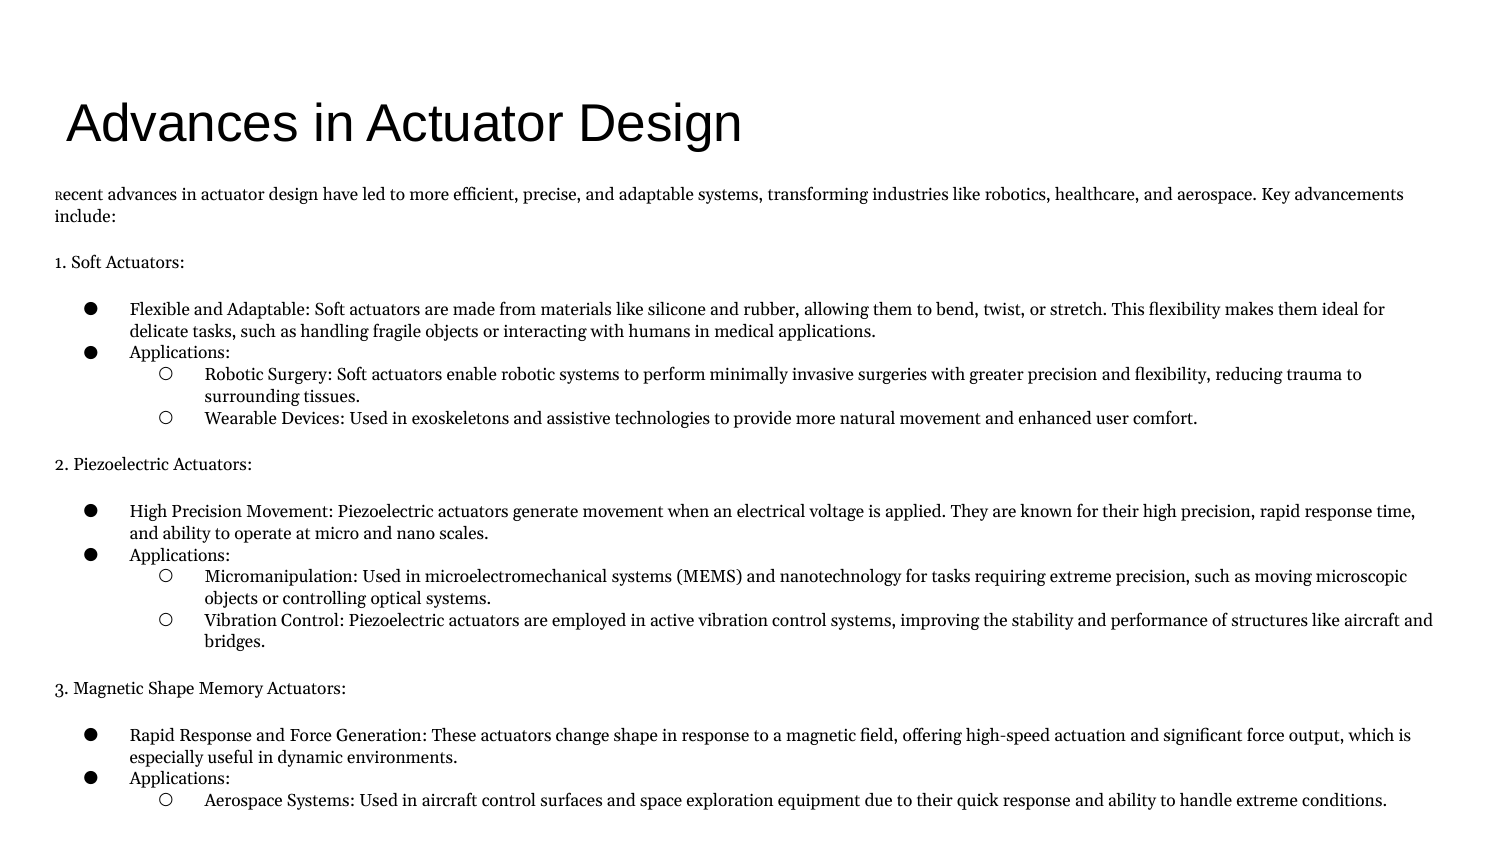

# Advances in Actuator Design
Recent advances in actuator design have led to more efficient, precise, and adaptable systems, transforming industries like robotics, healthcare, and aerospace. Key advancements include:
1. Soft Actuators:
Flexible and Adaptable: Soft actuators are made from materials like silicone and rubber, allowing them to bend, twist, or stretch. This flexibility makes them ideal for delicate tasks, such as handling fragile objects or interacting with humans in medical applications.
Applications:
Robotic Surgery: Soft actuators enable robotic systems to perform minimally invasive surgeries with greater precision and flexibility, reducing trauma to surrounding tissues.
Wearable Devices: Used in exoskeletons and assistive technologies to provide more natural movement and enhanced user comfort.
2. Piezoelectric Actuators:
High Precision Movement: Piezoelectric actuators generate movement when an electrical voltage is applied. They are known for their high precision, rapid response time, and ability to operate at micro and nano scales.
Applications:
Micromanipulation: Used in microelectromechanical systems (MEMS) and nanotechnology for tasks requiring extreme precision, such as moving microscopic objects or controlling optical systems.
Vibration Control: Piezoelectric actuators are employed in active vibration control systems, improving the stability and performance of structures like aircraft and bridges.
3. Magnetic Shape Memory Actuators:
Rapid Response and Force Generation: These actuators change shape in response to a magnetic field, offering high-speed actuation and significant force output, which is especially useful in dynamic environments.
Applications:
Aerospace Systems: Used in aircraft control surfaces and space exploration equipment due to their quick response and ability to handle extreme conditions.